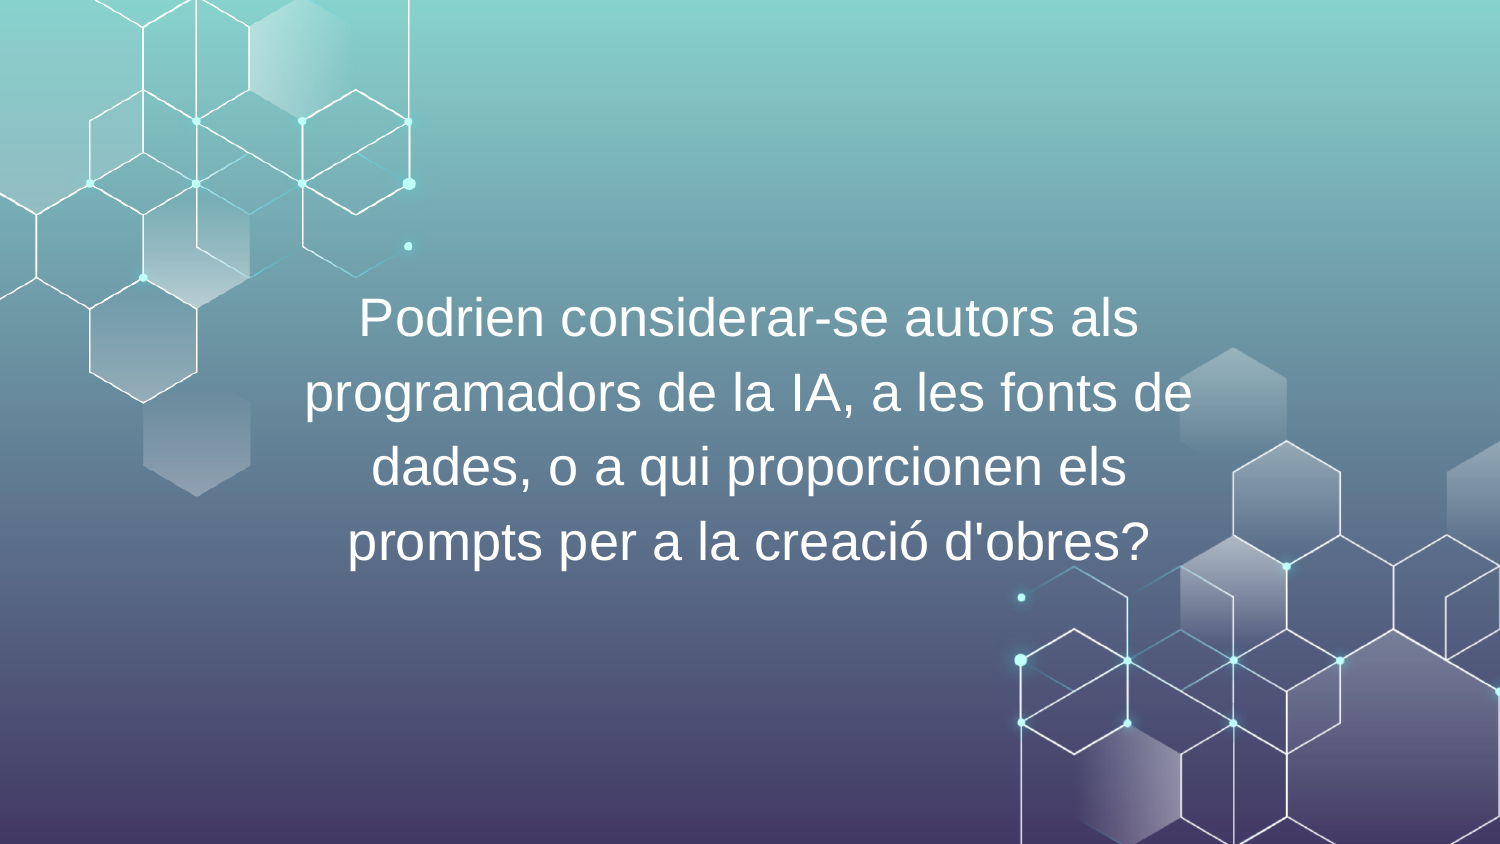

# Podrien considerar-se autors als programadors de la IA, a les fonts de dades, o a qui proporcionen els prompts per a la creació d'obres?